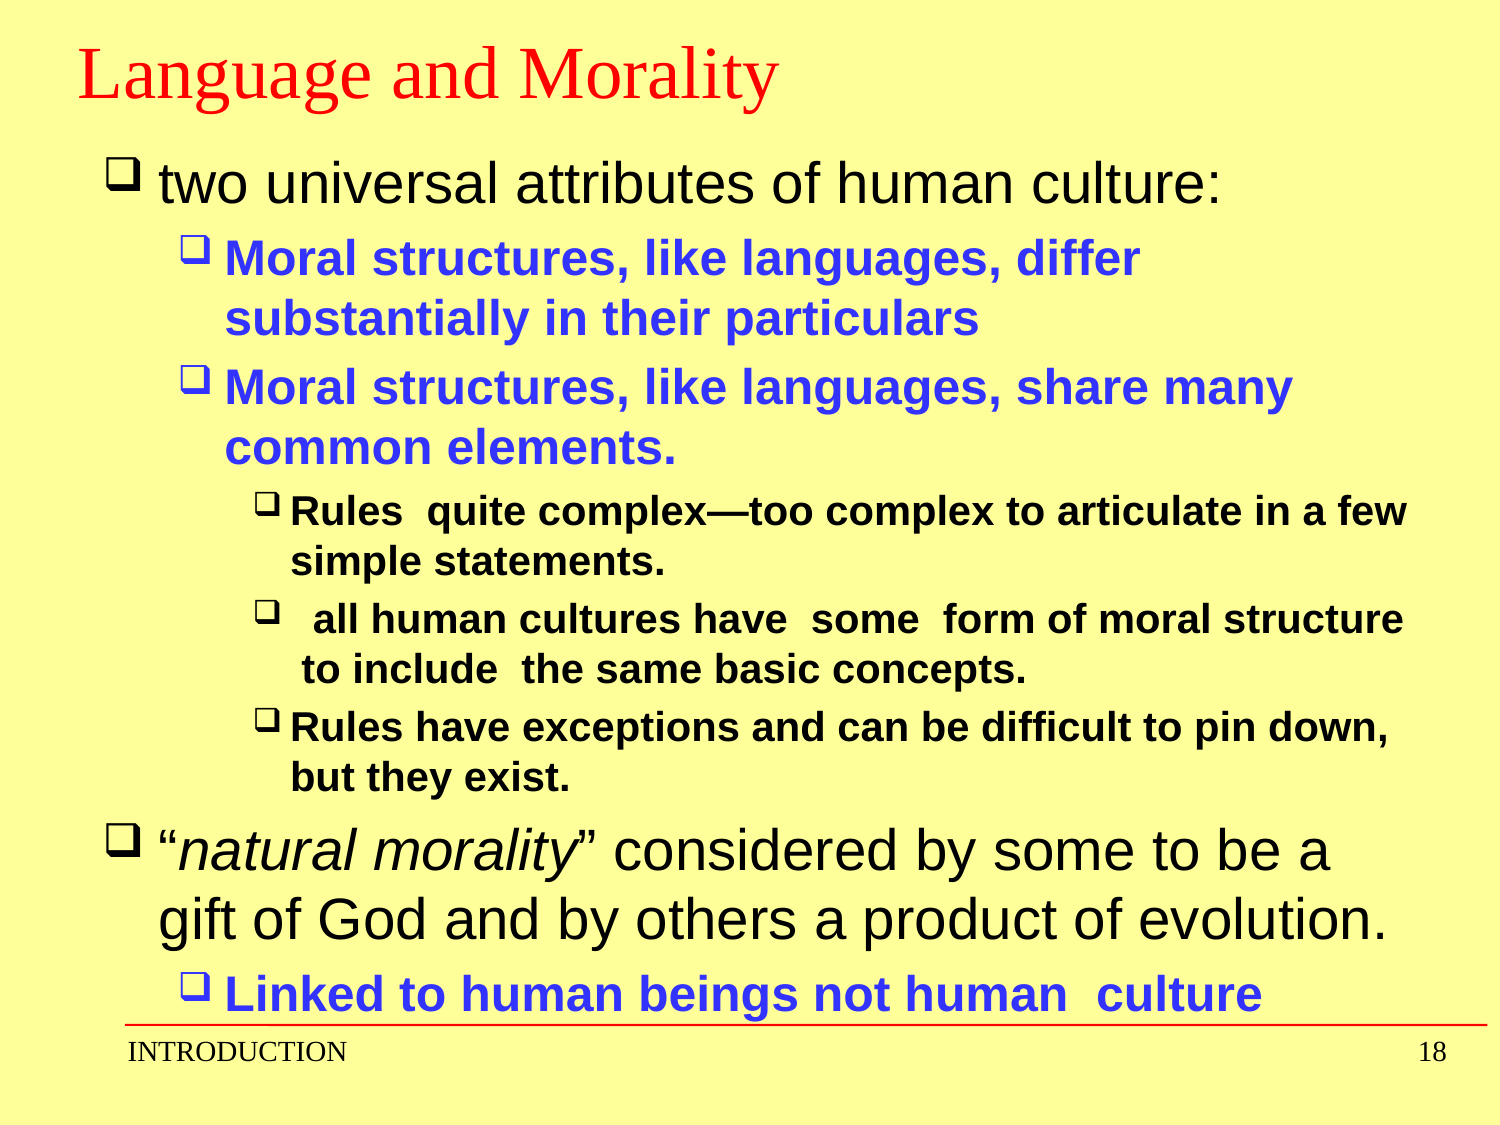

# Language and Morality
two universal attributes of human culture:
Moral structures, like languages, differ substantially in their particulars
Moral structures, like languages, share many common elements.
Rules  quite complex—too complex to articulate in a few simple statements.
  all human cultures have  some  form of moral structure  to include  the same basic concepts.
Rules have exceptions and can be difficult to pin down, but they exist.
“natural morality” considered by some to be a gift of God and by others a product of evolution.
Linked to human beings not human  culture
INTRODUCTION
18